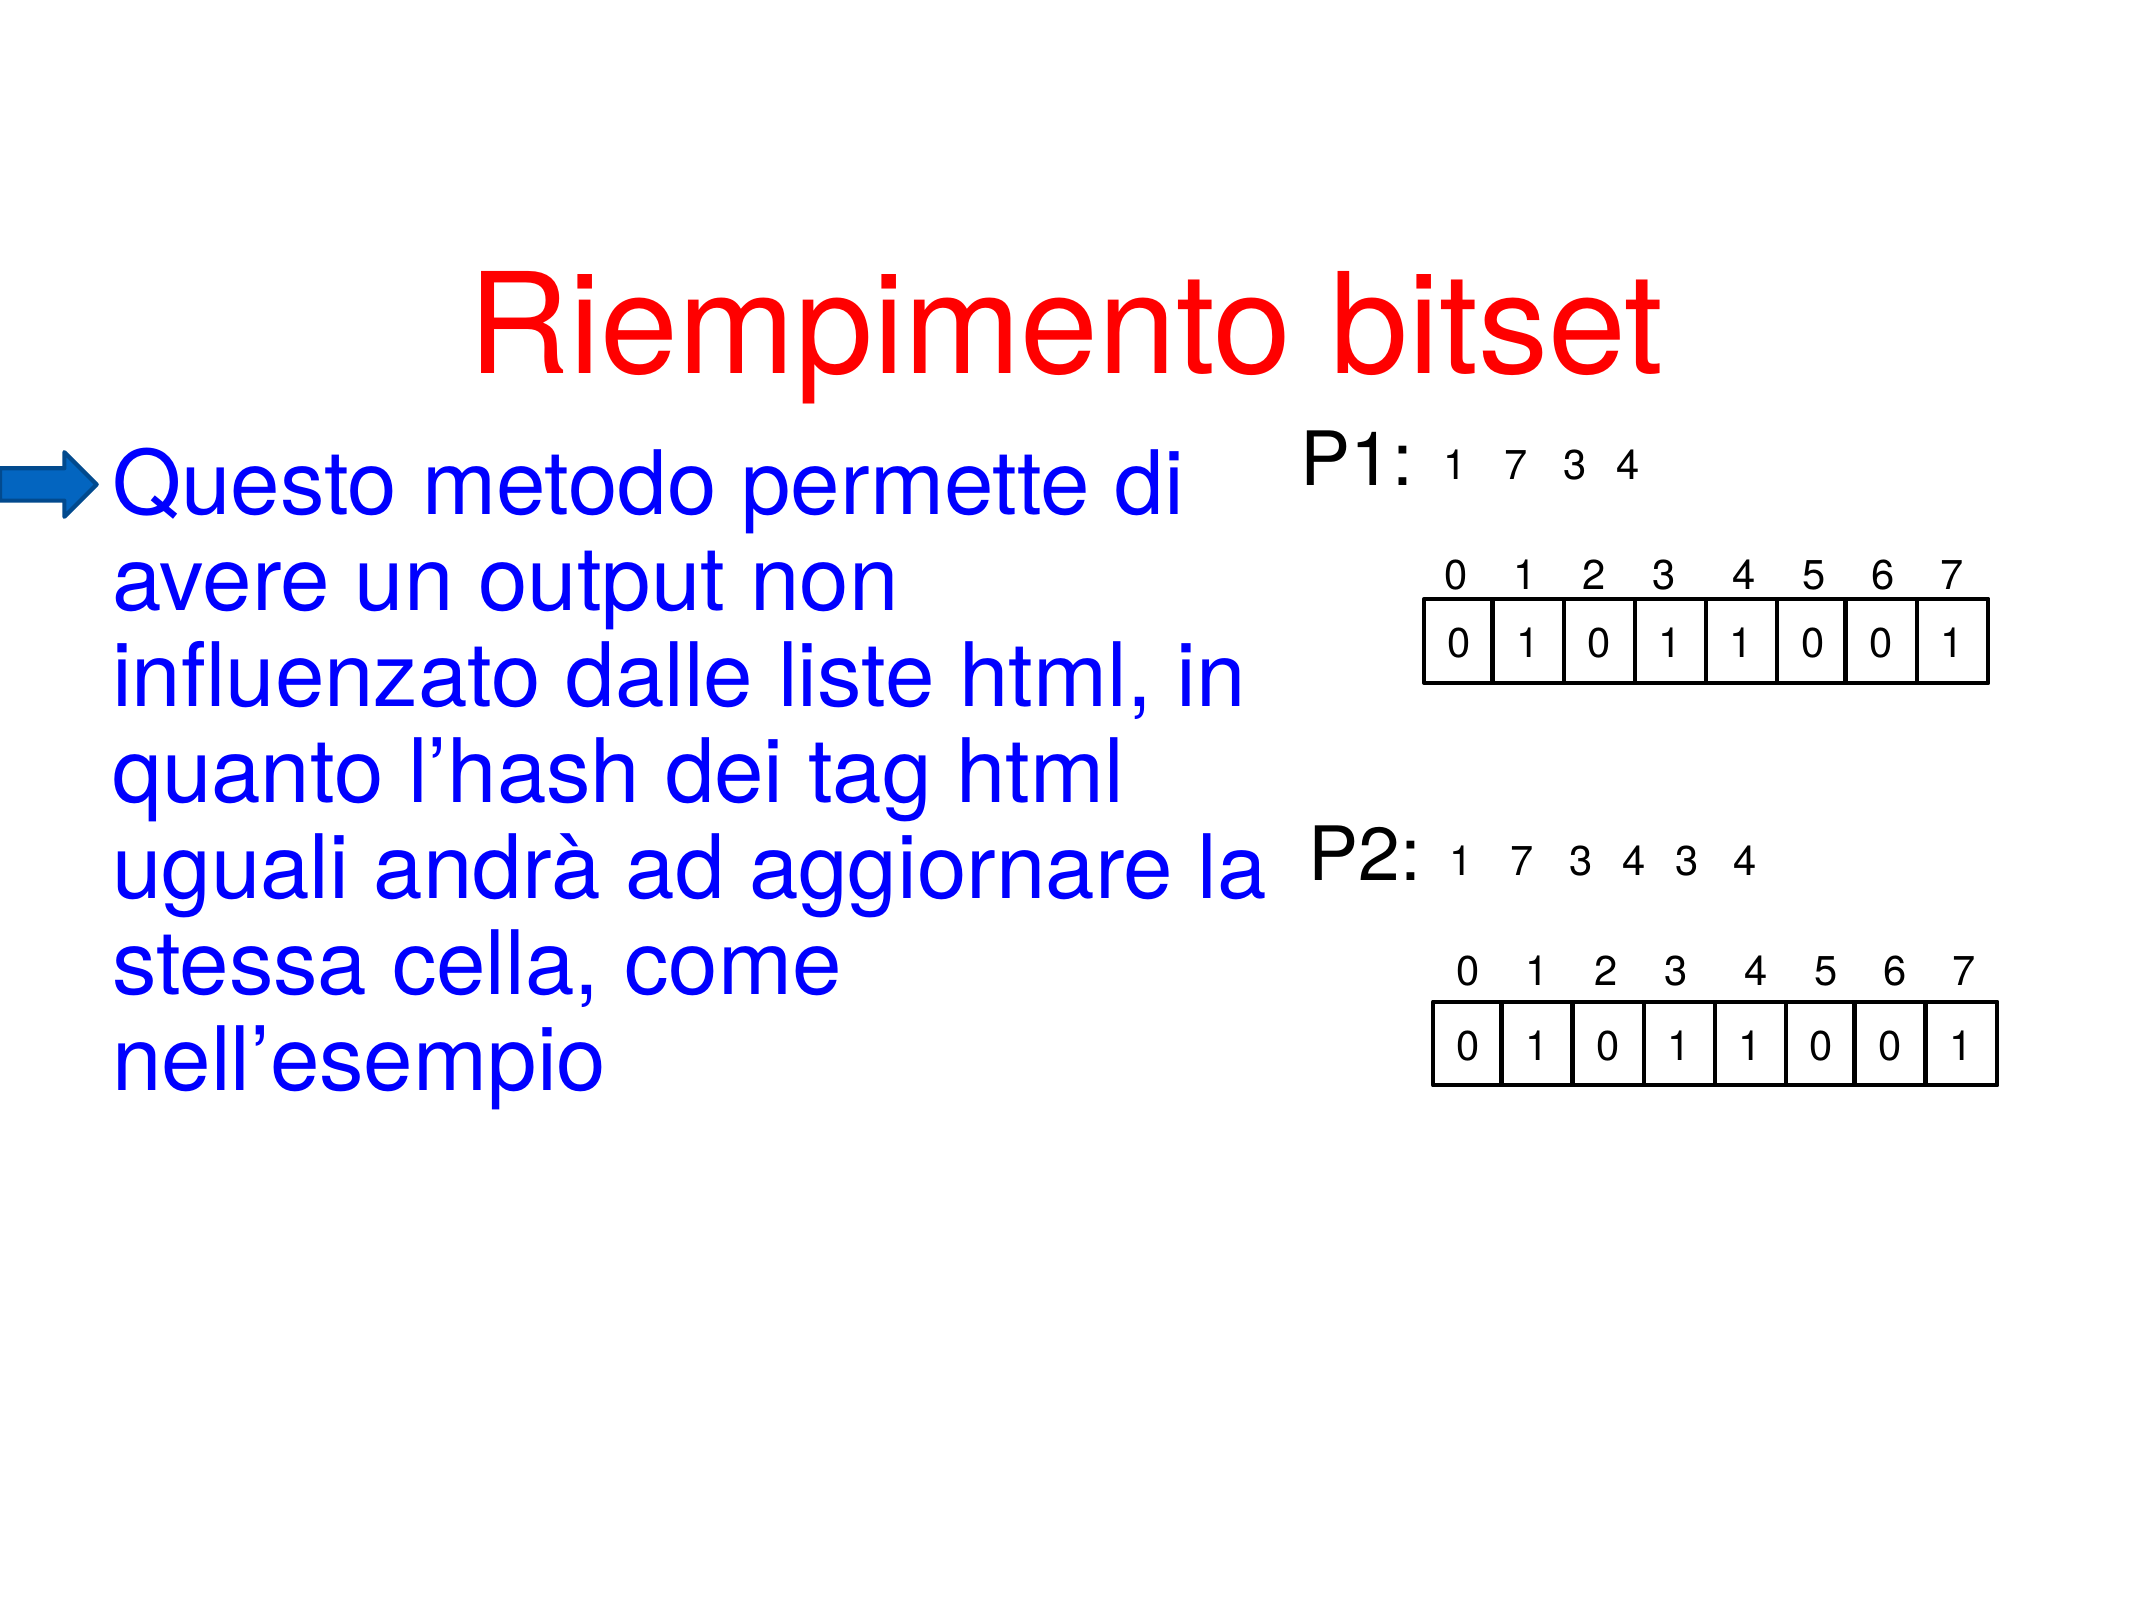

Riempimento bitset
P1:
7
3
4
Questo metodo permette di avere un output non influenzato dalle liste html, in quanto l’hash dei tag html uguali andrà ad aggiornare la stessa cella, come nell’esempio
1

  0    1    2    3     4    5    6    7
1
0
1
0
0
0
0
1
0
0
0
1
P2:
3
7
3
4
4
1
   0    1    2    3     4    5    6    7
0
1
0
0
1
0
1
0
1
1
0
0
0
1